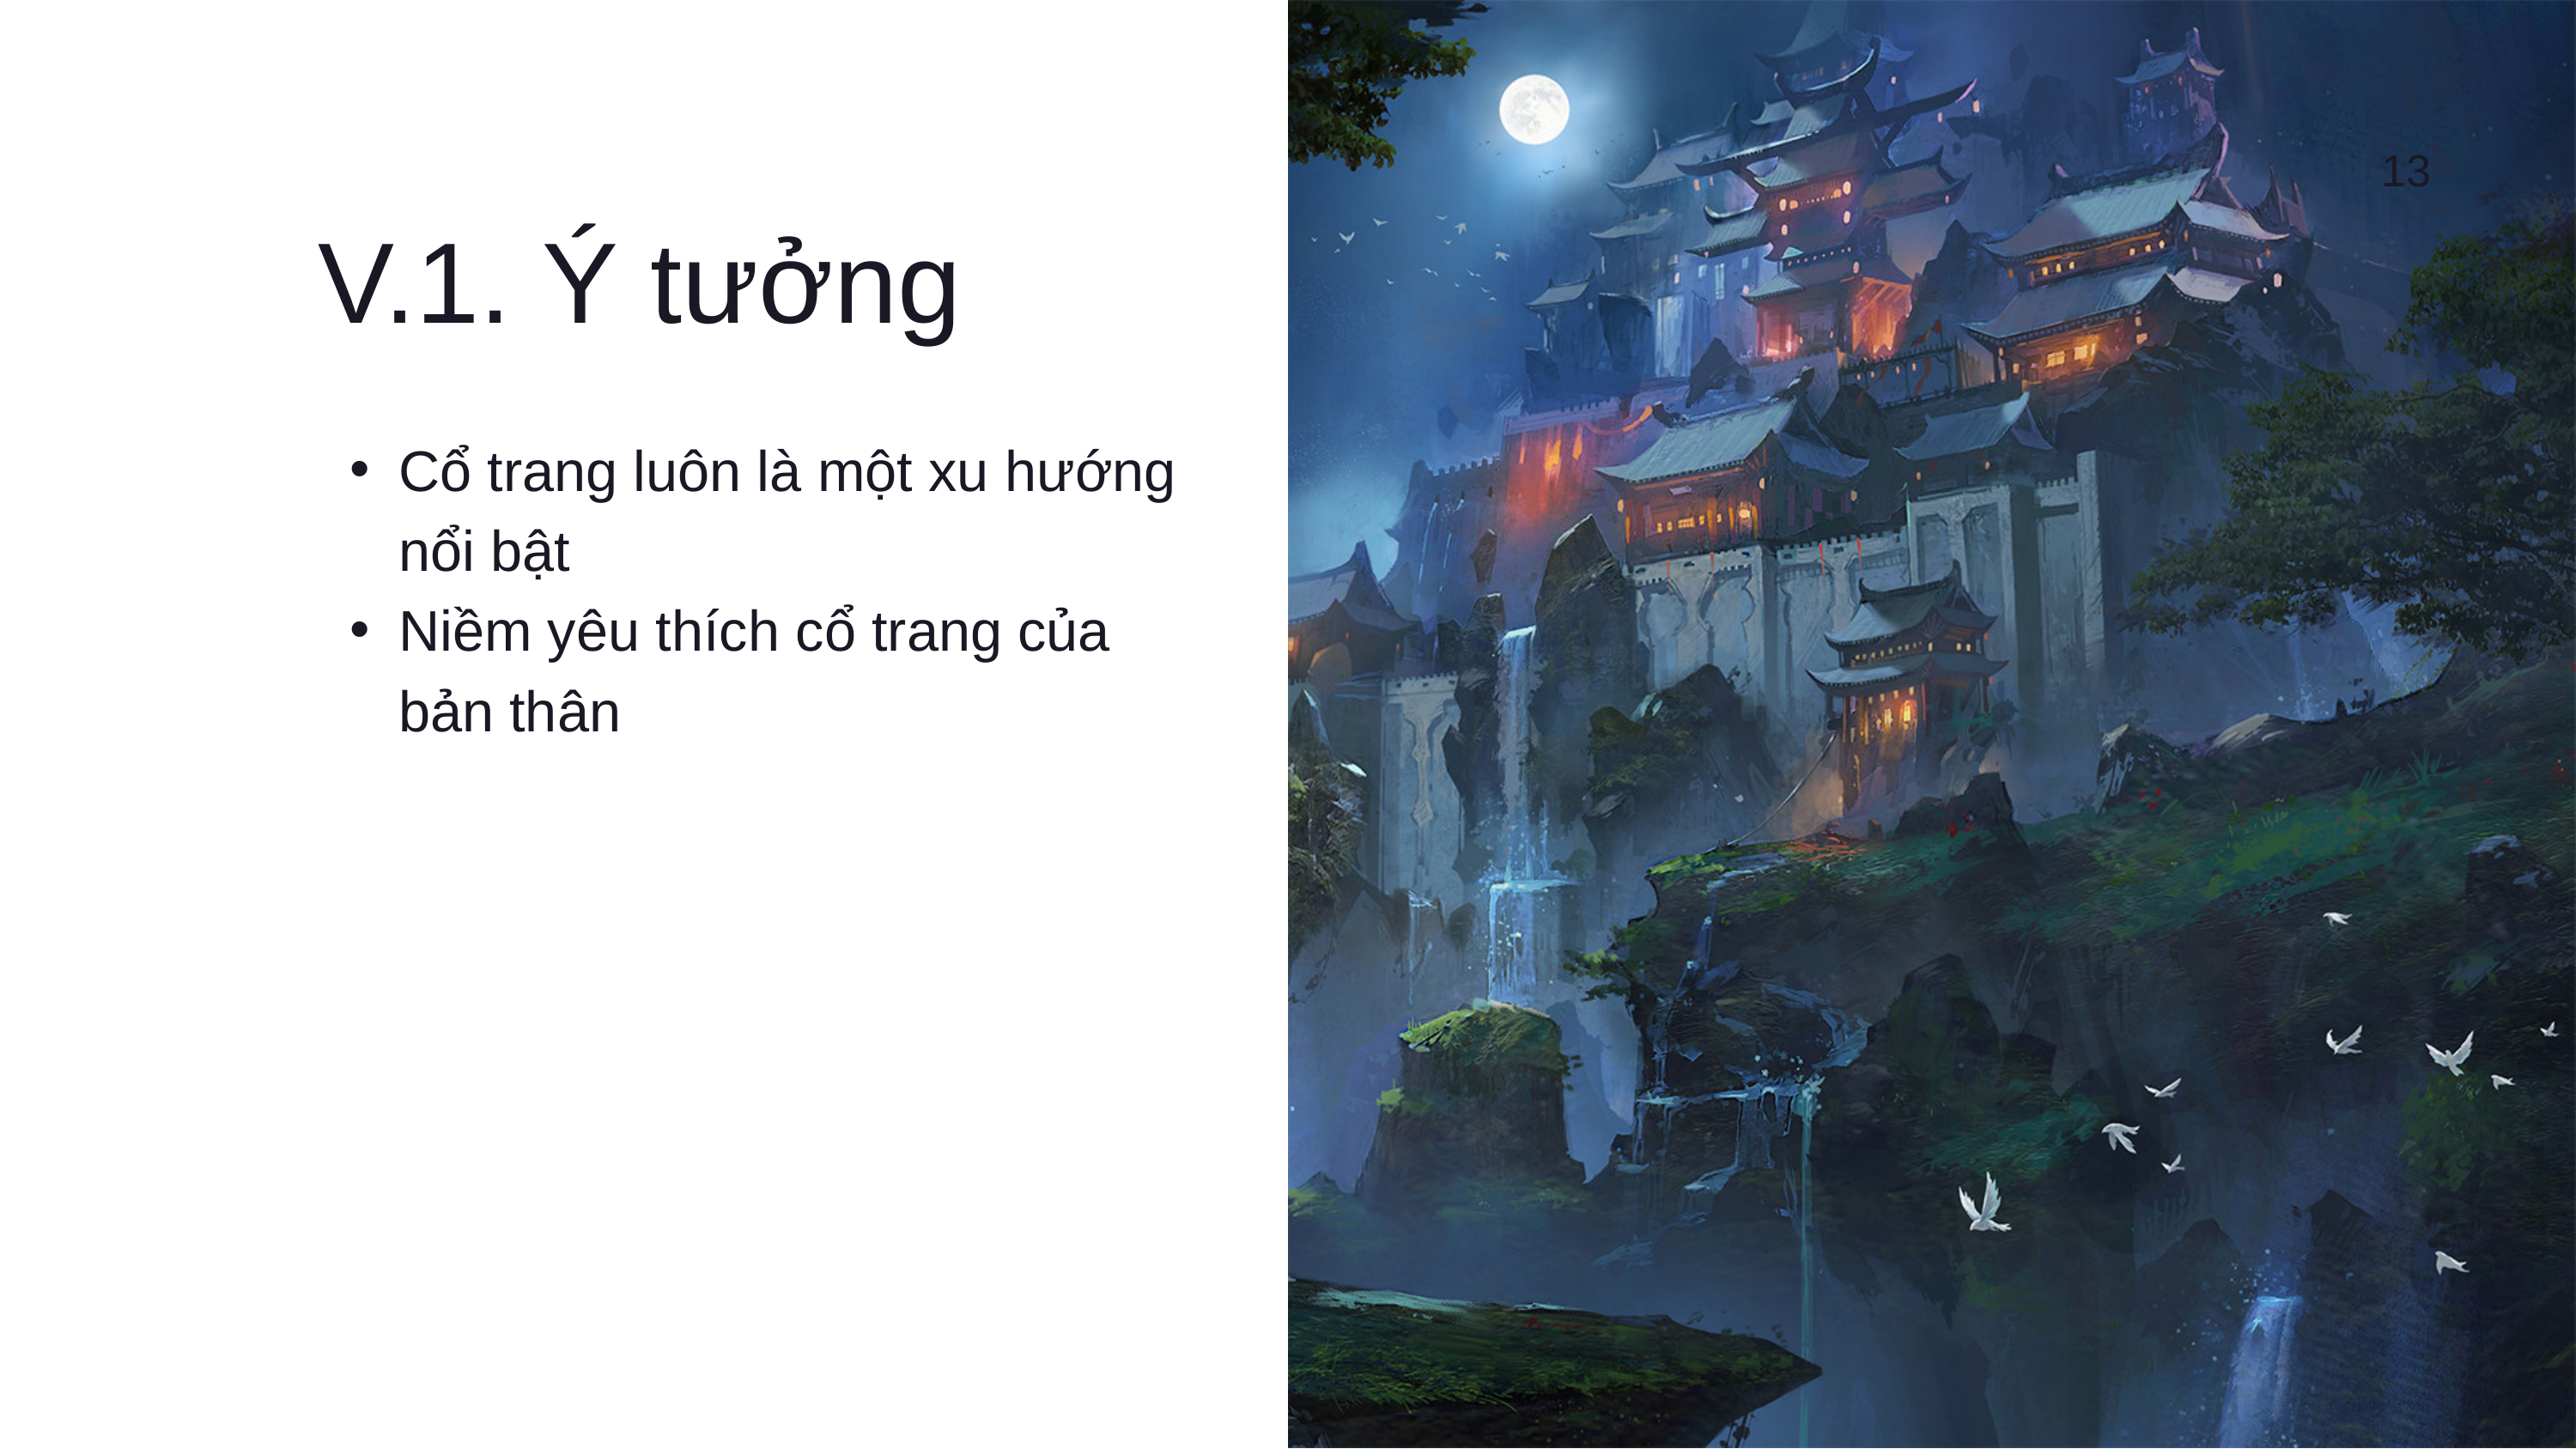

13
V.1. Ý tưởng
Cổ trang luôn là một xu hướng nổi bật
Niềm yêu thích cổ trang của bản thân